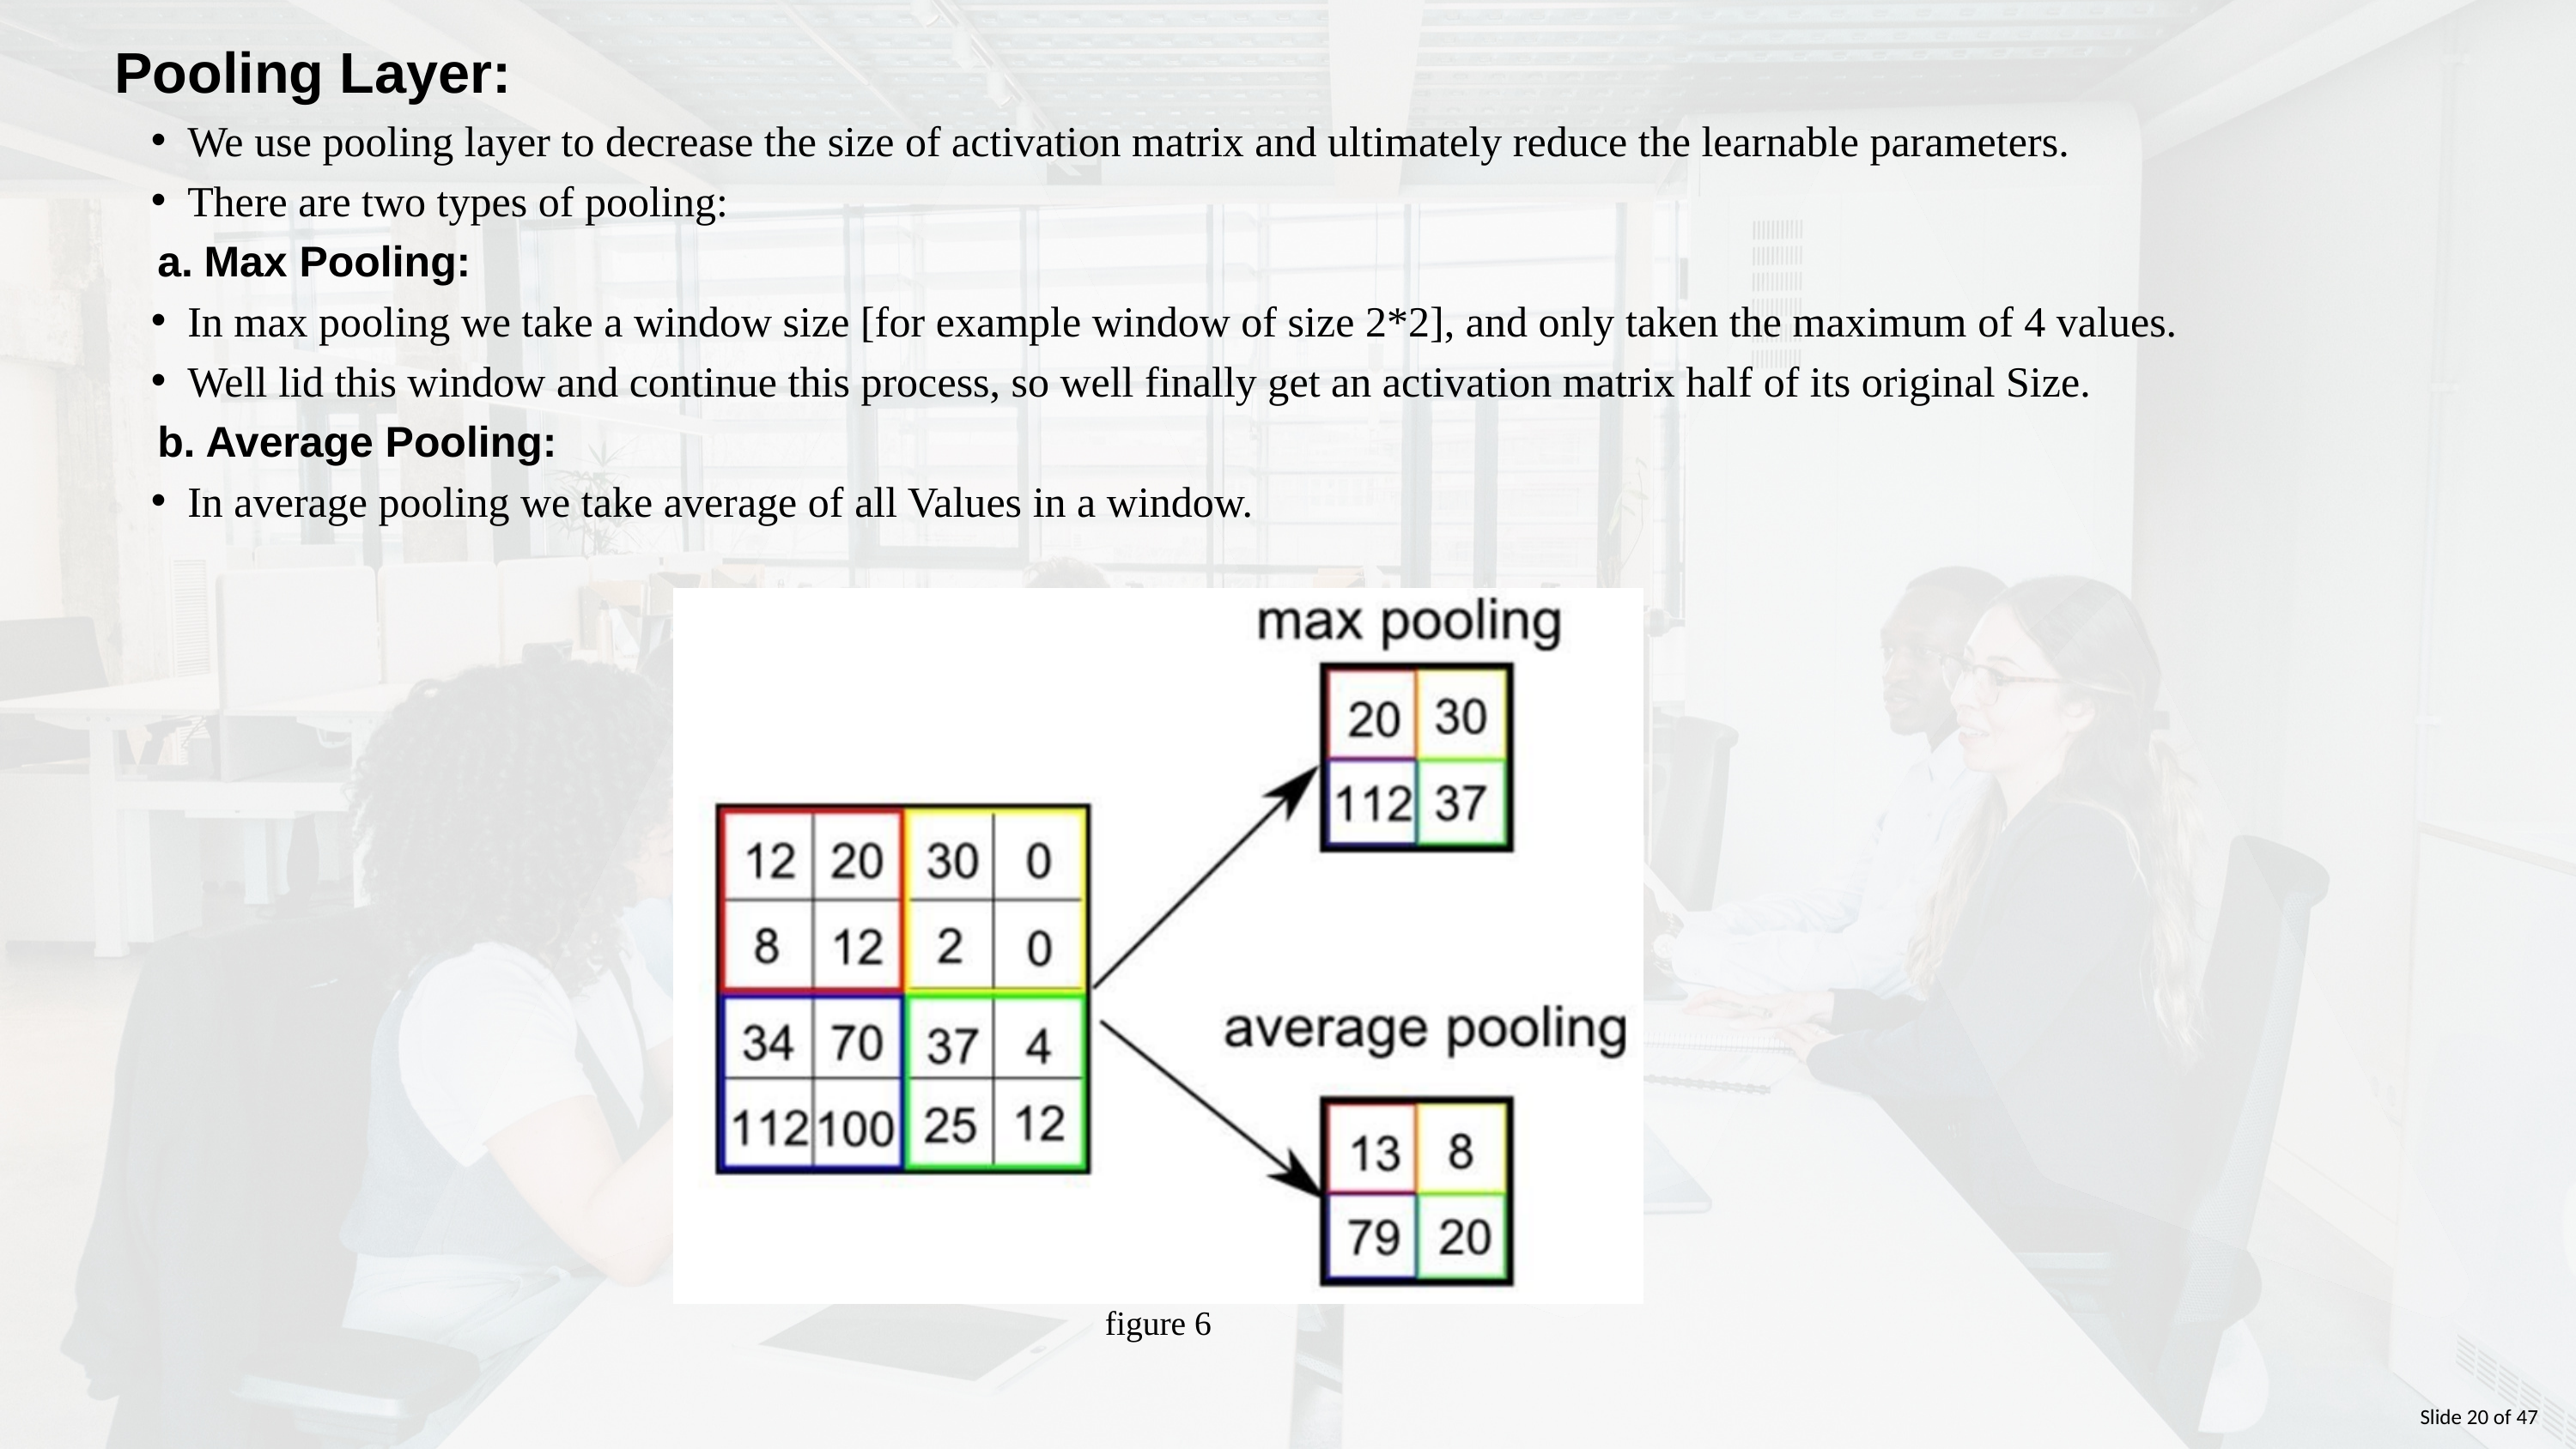

Pooling Layer:
We use pooling layer to decrease the size of activation matrix and ultimately reduce the learnable parameters.
There are two types of pooling:
    a. Max Pooling:
In max pooling we take a window size [for example window of size 2*2], and only taken the maximum of 4 values.
Well lid this window and continue this process, so well finally get an activation matrix half of its original Size.
    b. Average Pooling:
In average pooling we take average of all Values in a window.

figure 6
Slide 20 of 47